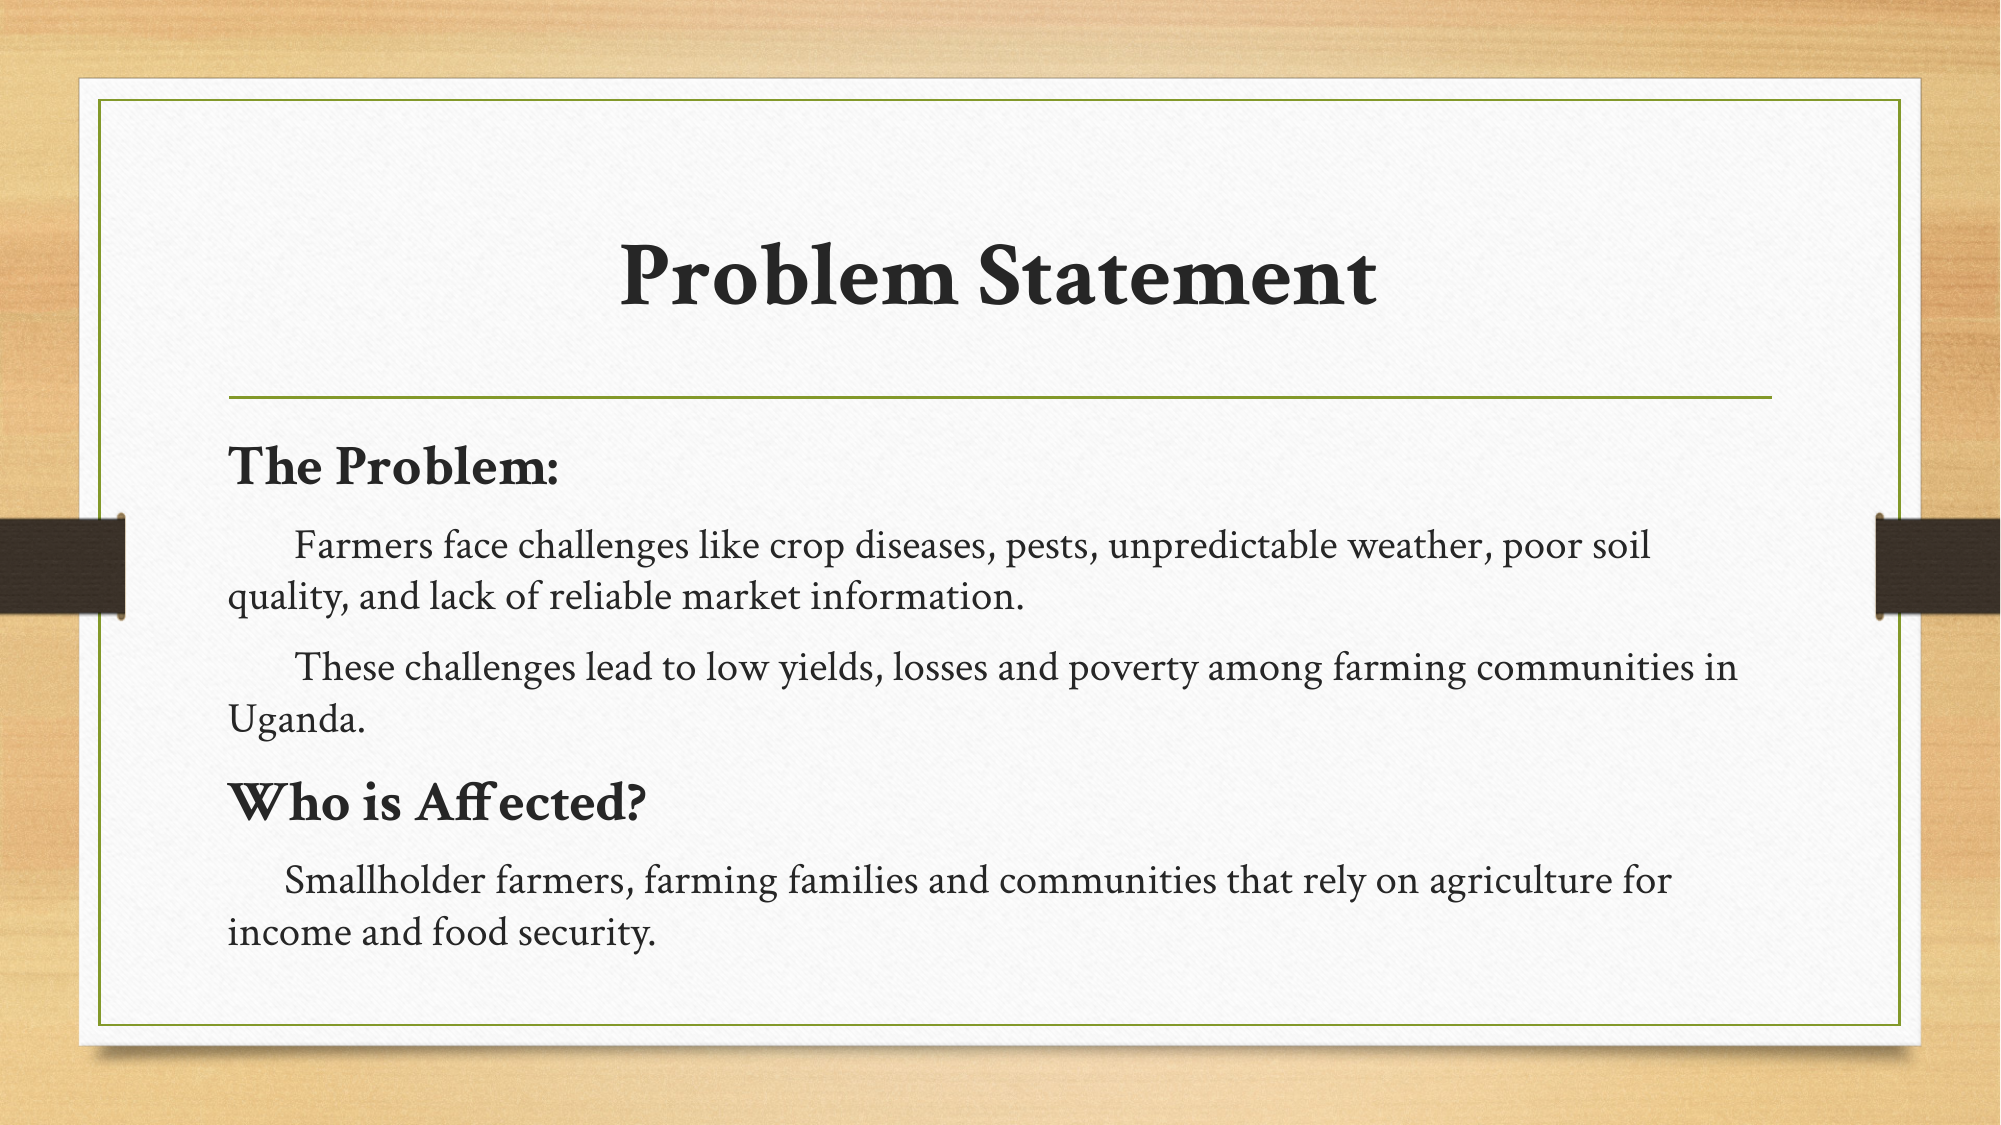

# Problem Statement
The Problem:
       Farmers face challenges like crop diseases, pests, unpredictable weather, poor soil quality, and lack of reliable market information.
       These challenges lead to low yields, losses and poverty among farming communities in Uganda.
Who is Affected?
      Smallholder farmers, farming families and communities that rely on agriculture for income and food security.